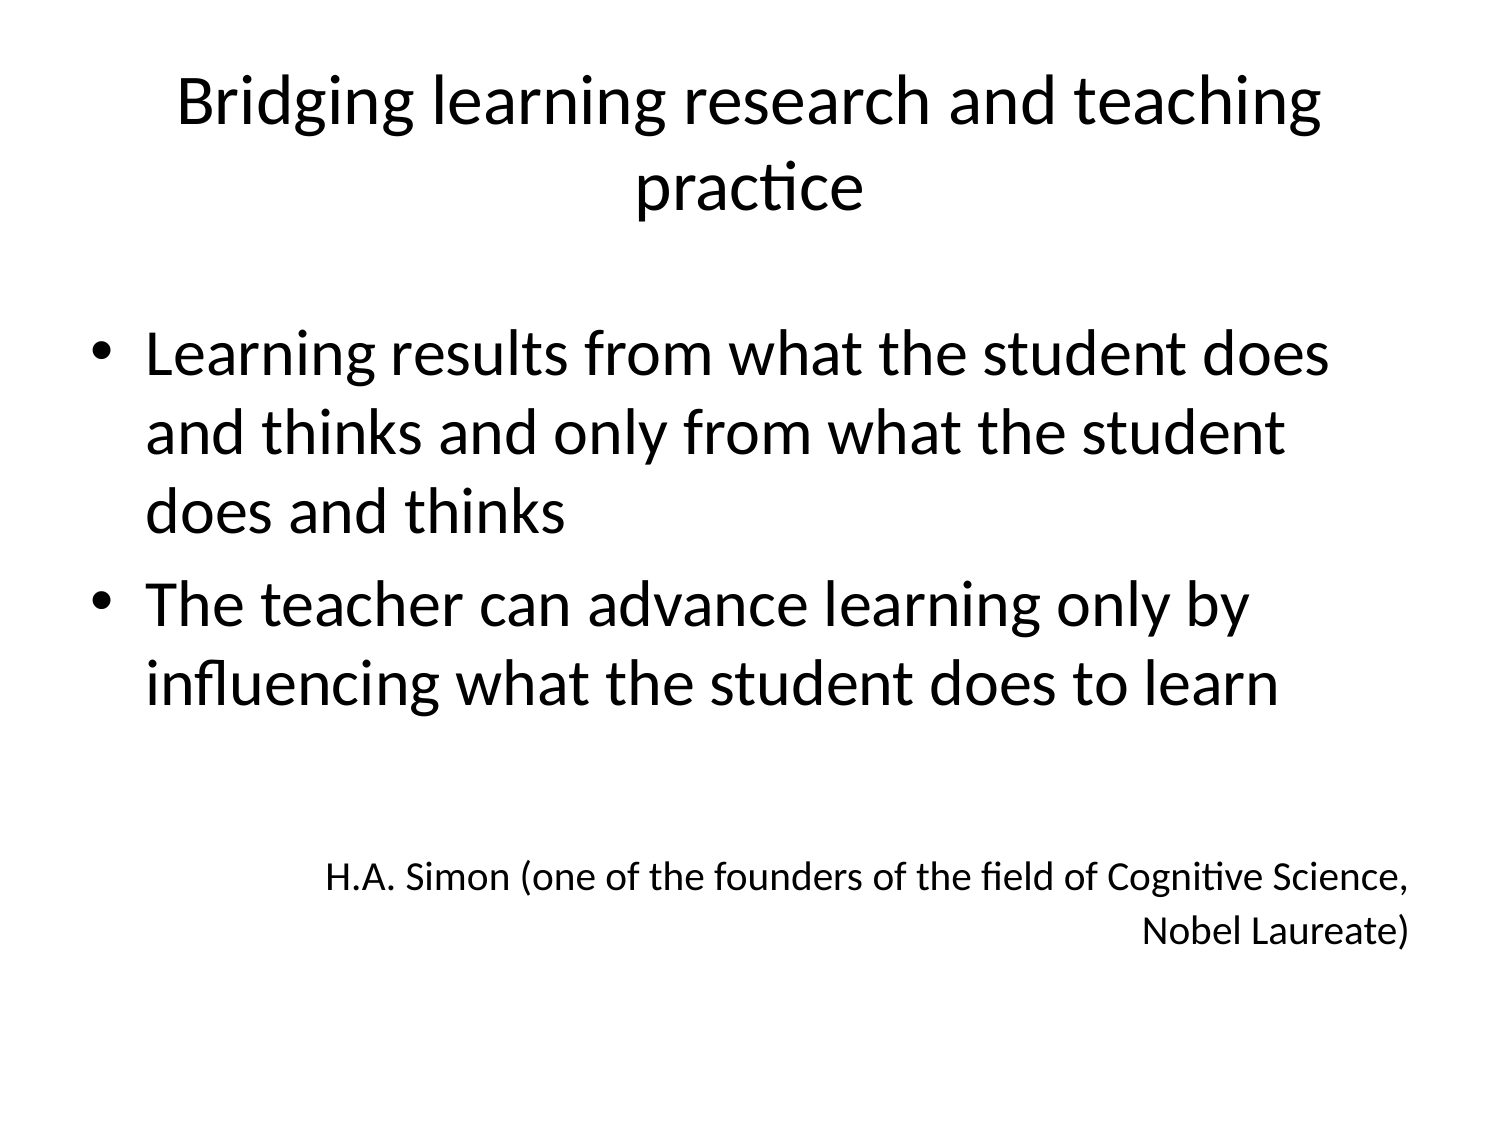

# Bridging learning research and teaching practice
Learning results from what the student does and thinks and only from what the student does and thinks
The teacher can advance learning only by influencing what the student does to learn

															   H.A. Simon (one of the founders of the field of Cognitive Science, Nobel Laureate)